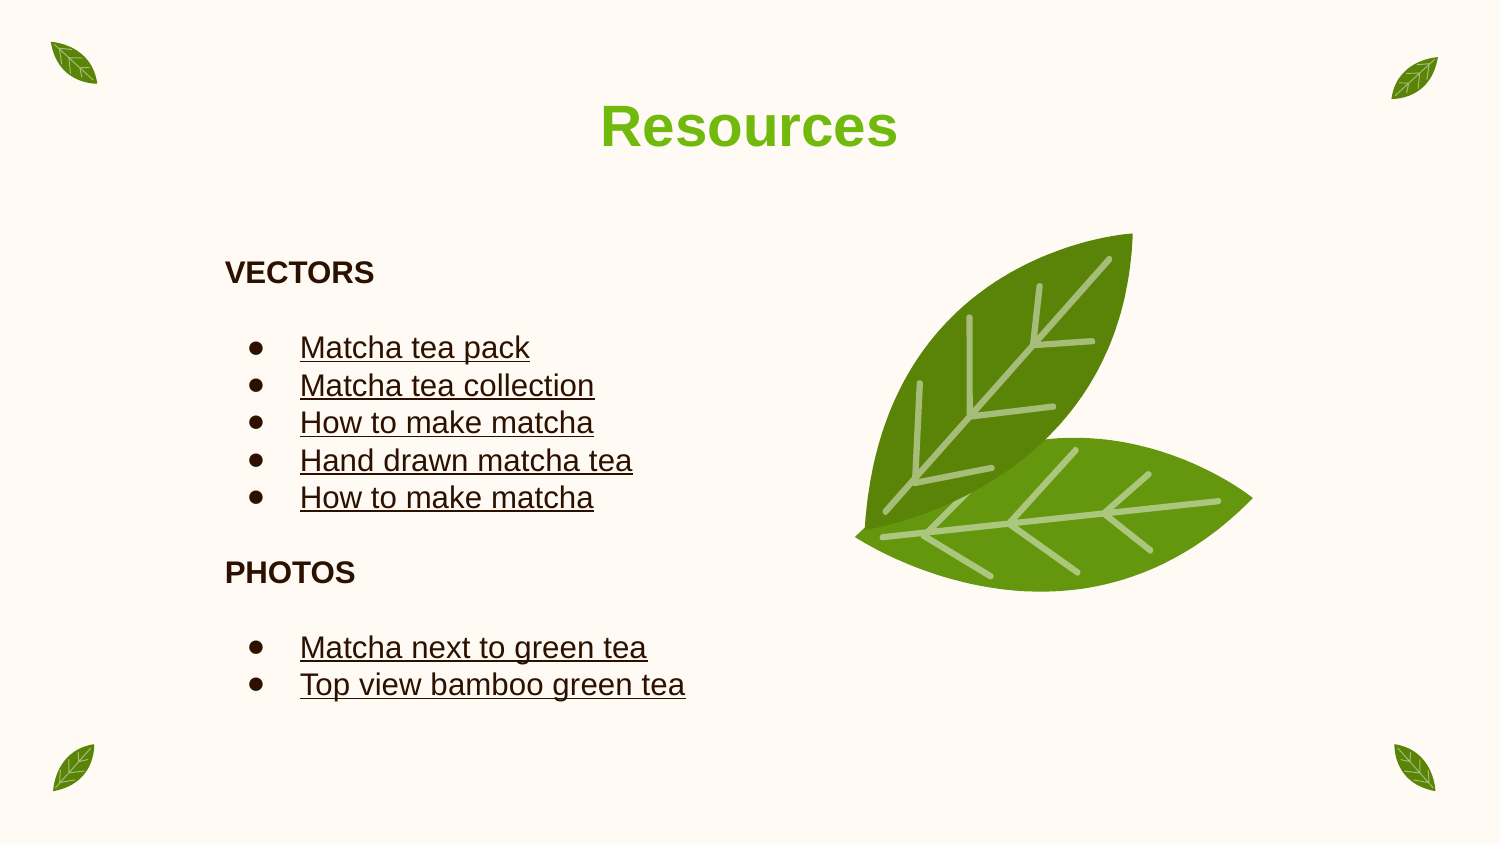

# Resources

VECTORS

Matcha tea pack
Matcha tea collection
How to make matcha
Hand drawn matcha tea
How to make matcha

PHOTOS

Matcha next to green tea
Top view bamboo green tea